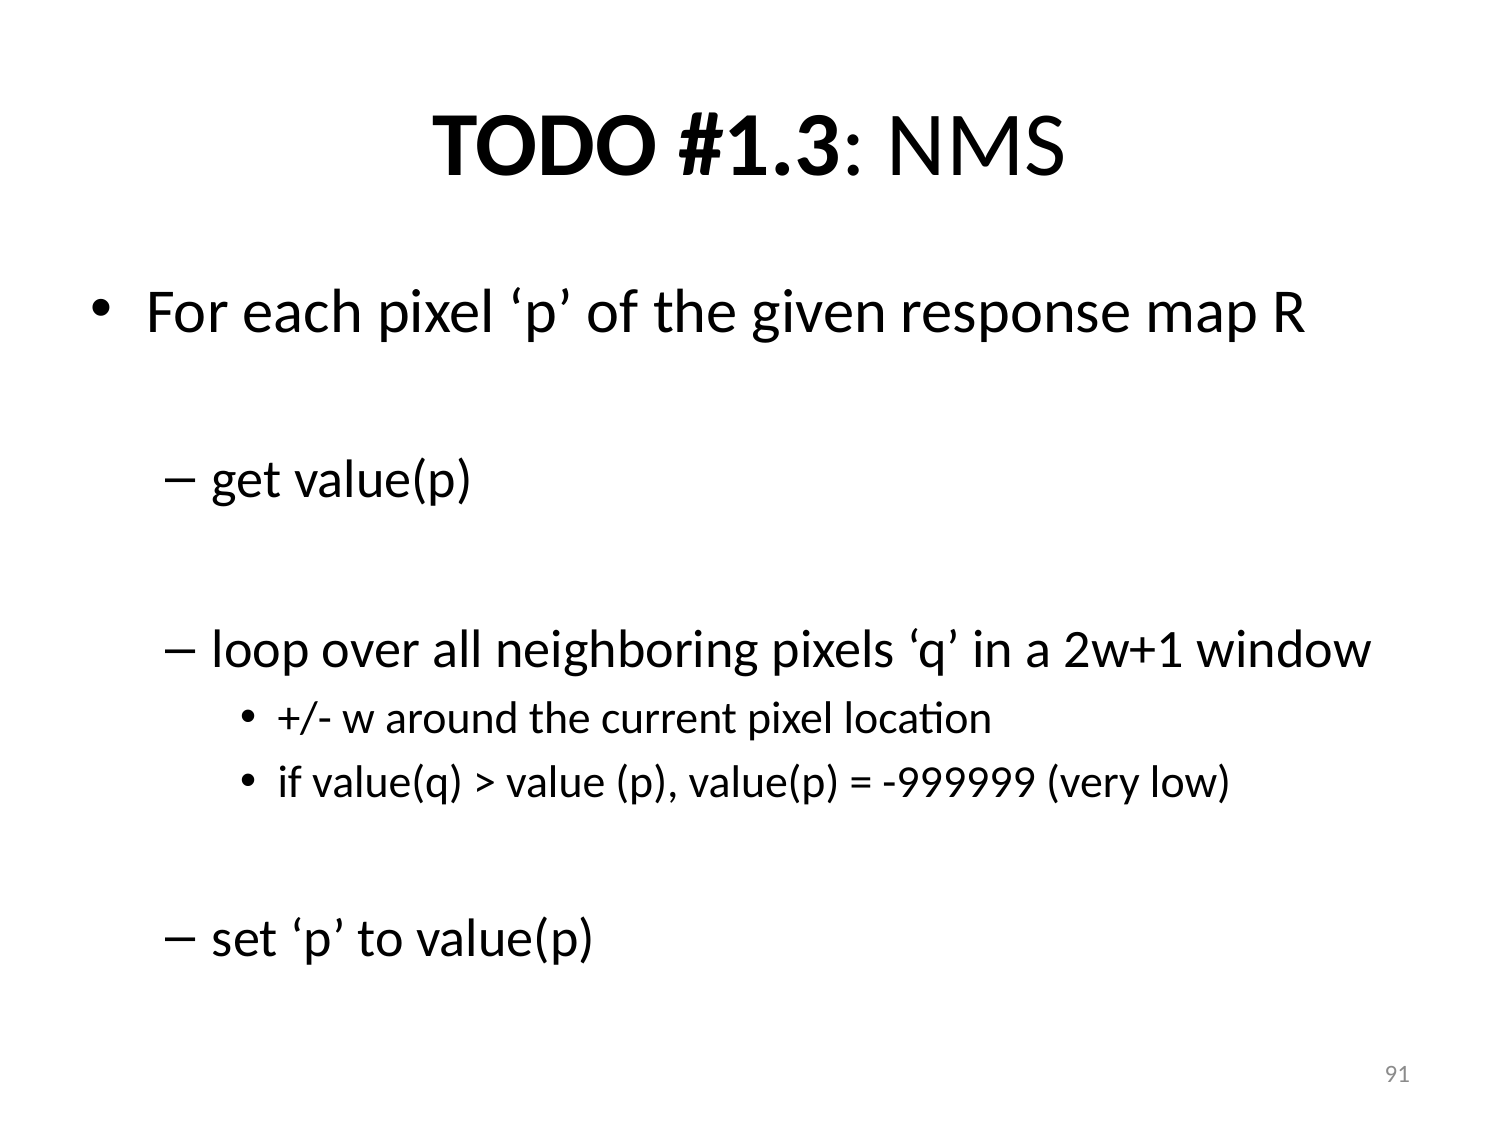

# TODO #1.3: NMS
For each pixel ‘p’ of the given response map R

get value(p)

loop over all neighboring pixels ‘q’ in a 2w+1 window
+/- w around the current pixel location
if value(q) > value (p), value(p) = -999999 (very low)

set ‘p’ to value(p)
91